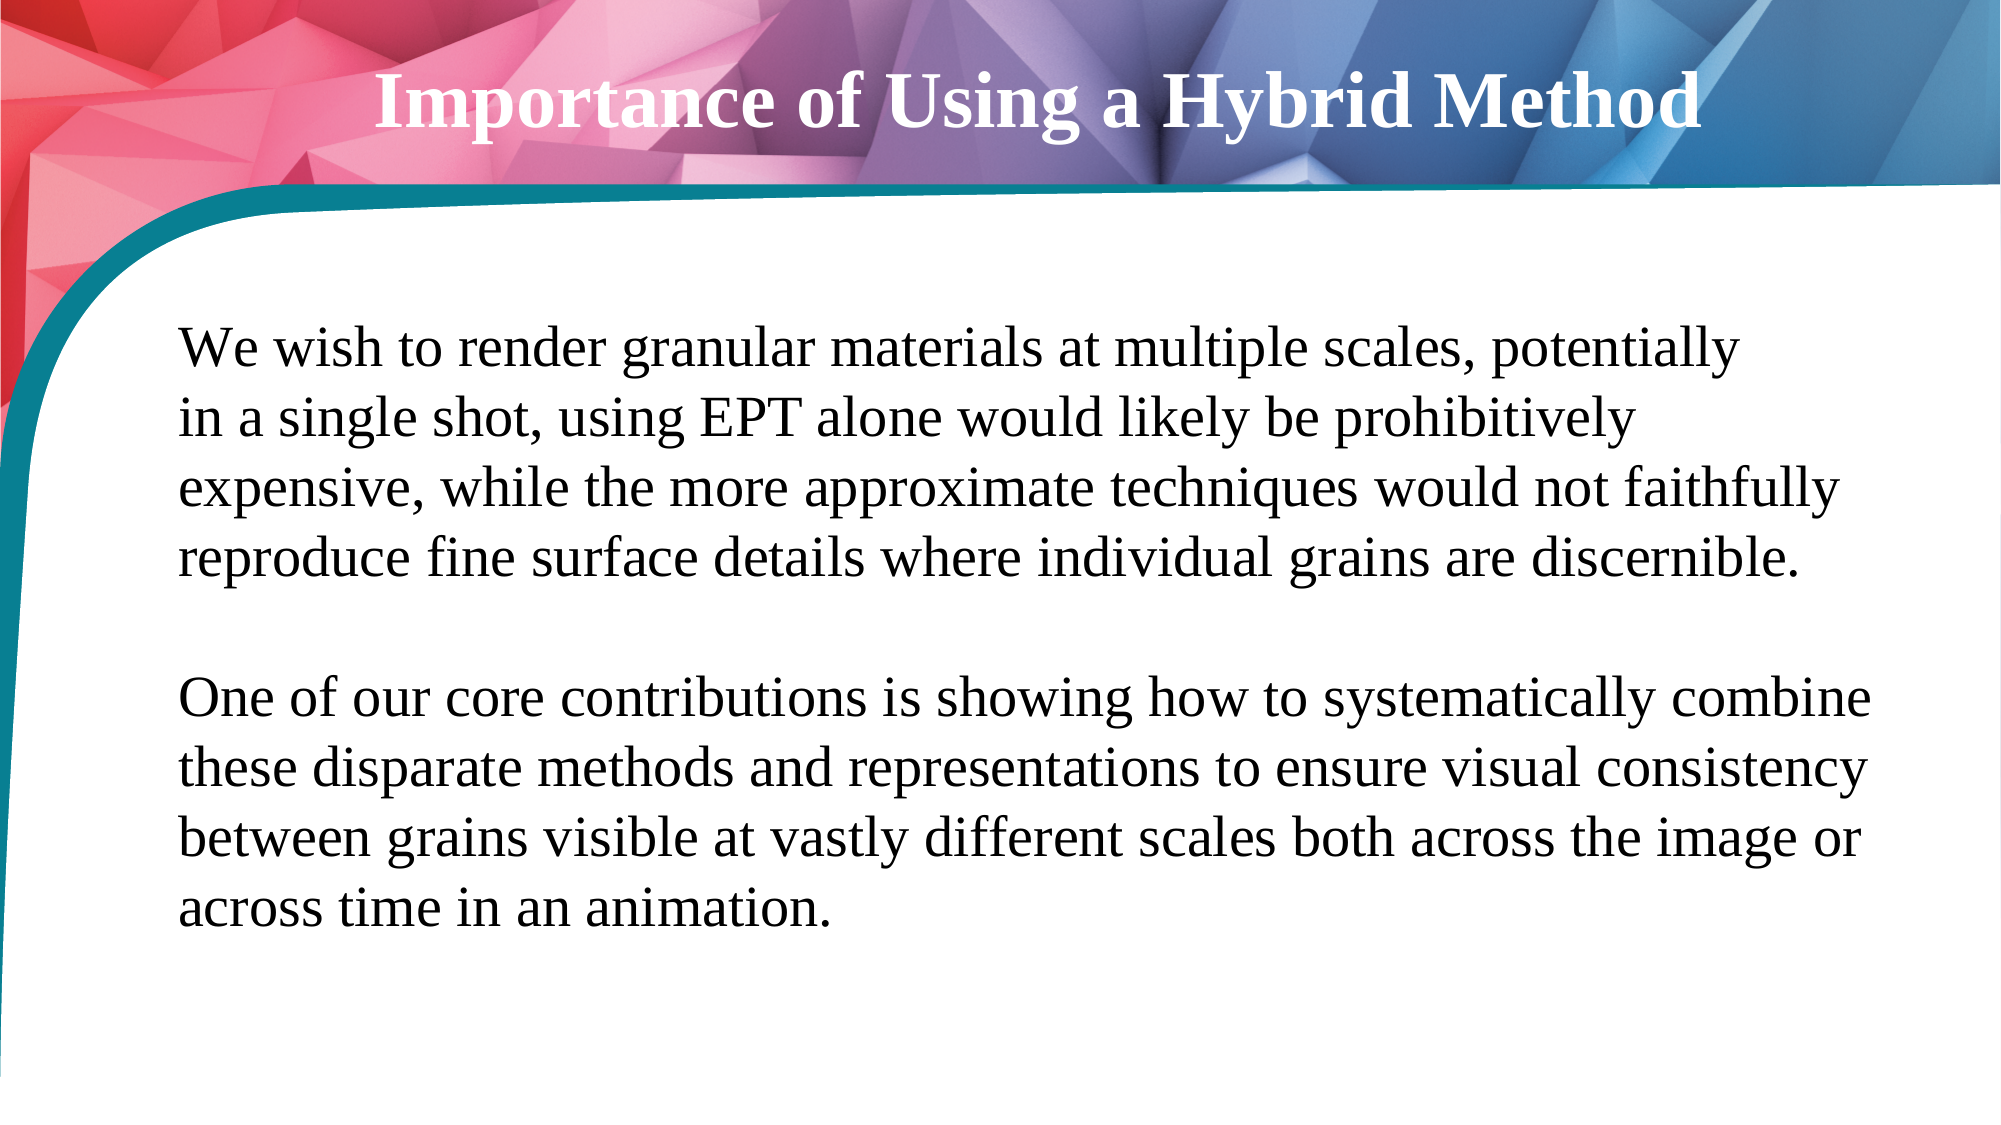

Importance of Using a Hybrid Method
We wish to render granular materials at multiple scales, potentially
in a single shot, using EPT alone would likely be prohibitively expensive, while the more approximate techniques would not faithfully reproduce fine surface details where individual grains are discernible.

One of our core contributions is showing how to systematically combine these disparate methods and representations to ensure visual consistency between grains visible at vastly different scales both across the image or across time in an animation.
23